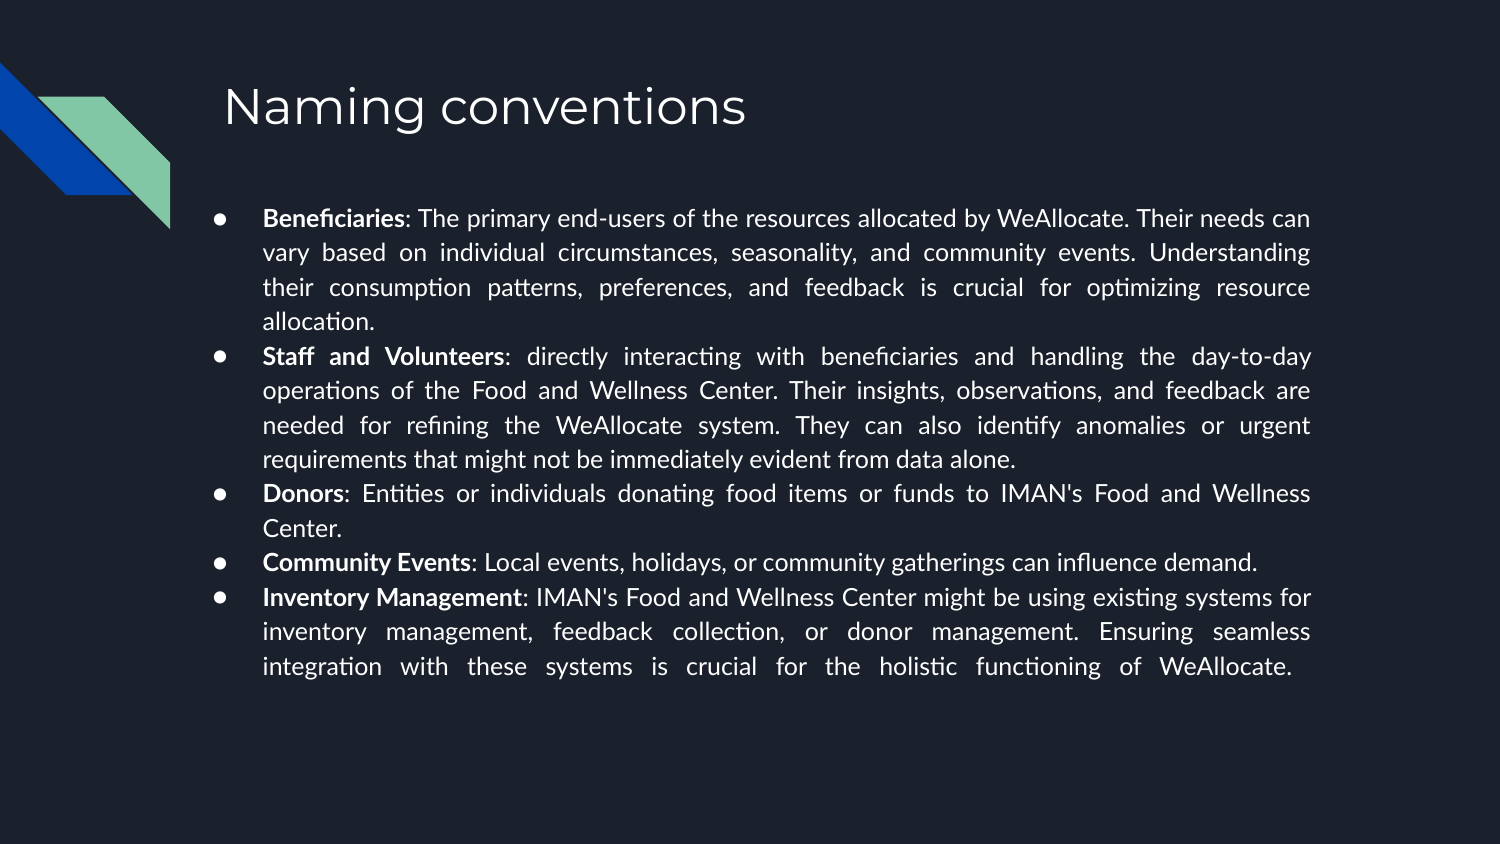

# Naming conventions
Beneficiaries: The primary end-users of the resources allocated by WeAllocate. Their needs can vary based on individual circumstances, seasonality, and community events. Understanding their consumption patterns, preferences, and feedback is crucial for optimizing resource allocation.
Staff and Volunteers: directly interacting with beneficiaries and handling the day-to-day operations of the Food and Wellness Center. Their insights, observations, and feedback are needed for refining the WeAllocate system. They can also identify anomalies or urgent requirements that might not be immediately evident from data alone.
Donors: Entities or individuals donating food items or funds to IMAN's Food and Wellness Center.
Community Events: Local events, holidays, or community gatherings can influence demand.
Inventory Management: IMAN's Food and Wellness Center might be using existing systems for inventory management, feedback collection, or donor management. Ensuring seamless integration with these systems is crucial for the holistic functioning of WeAllocate.